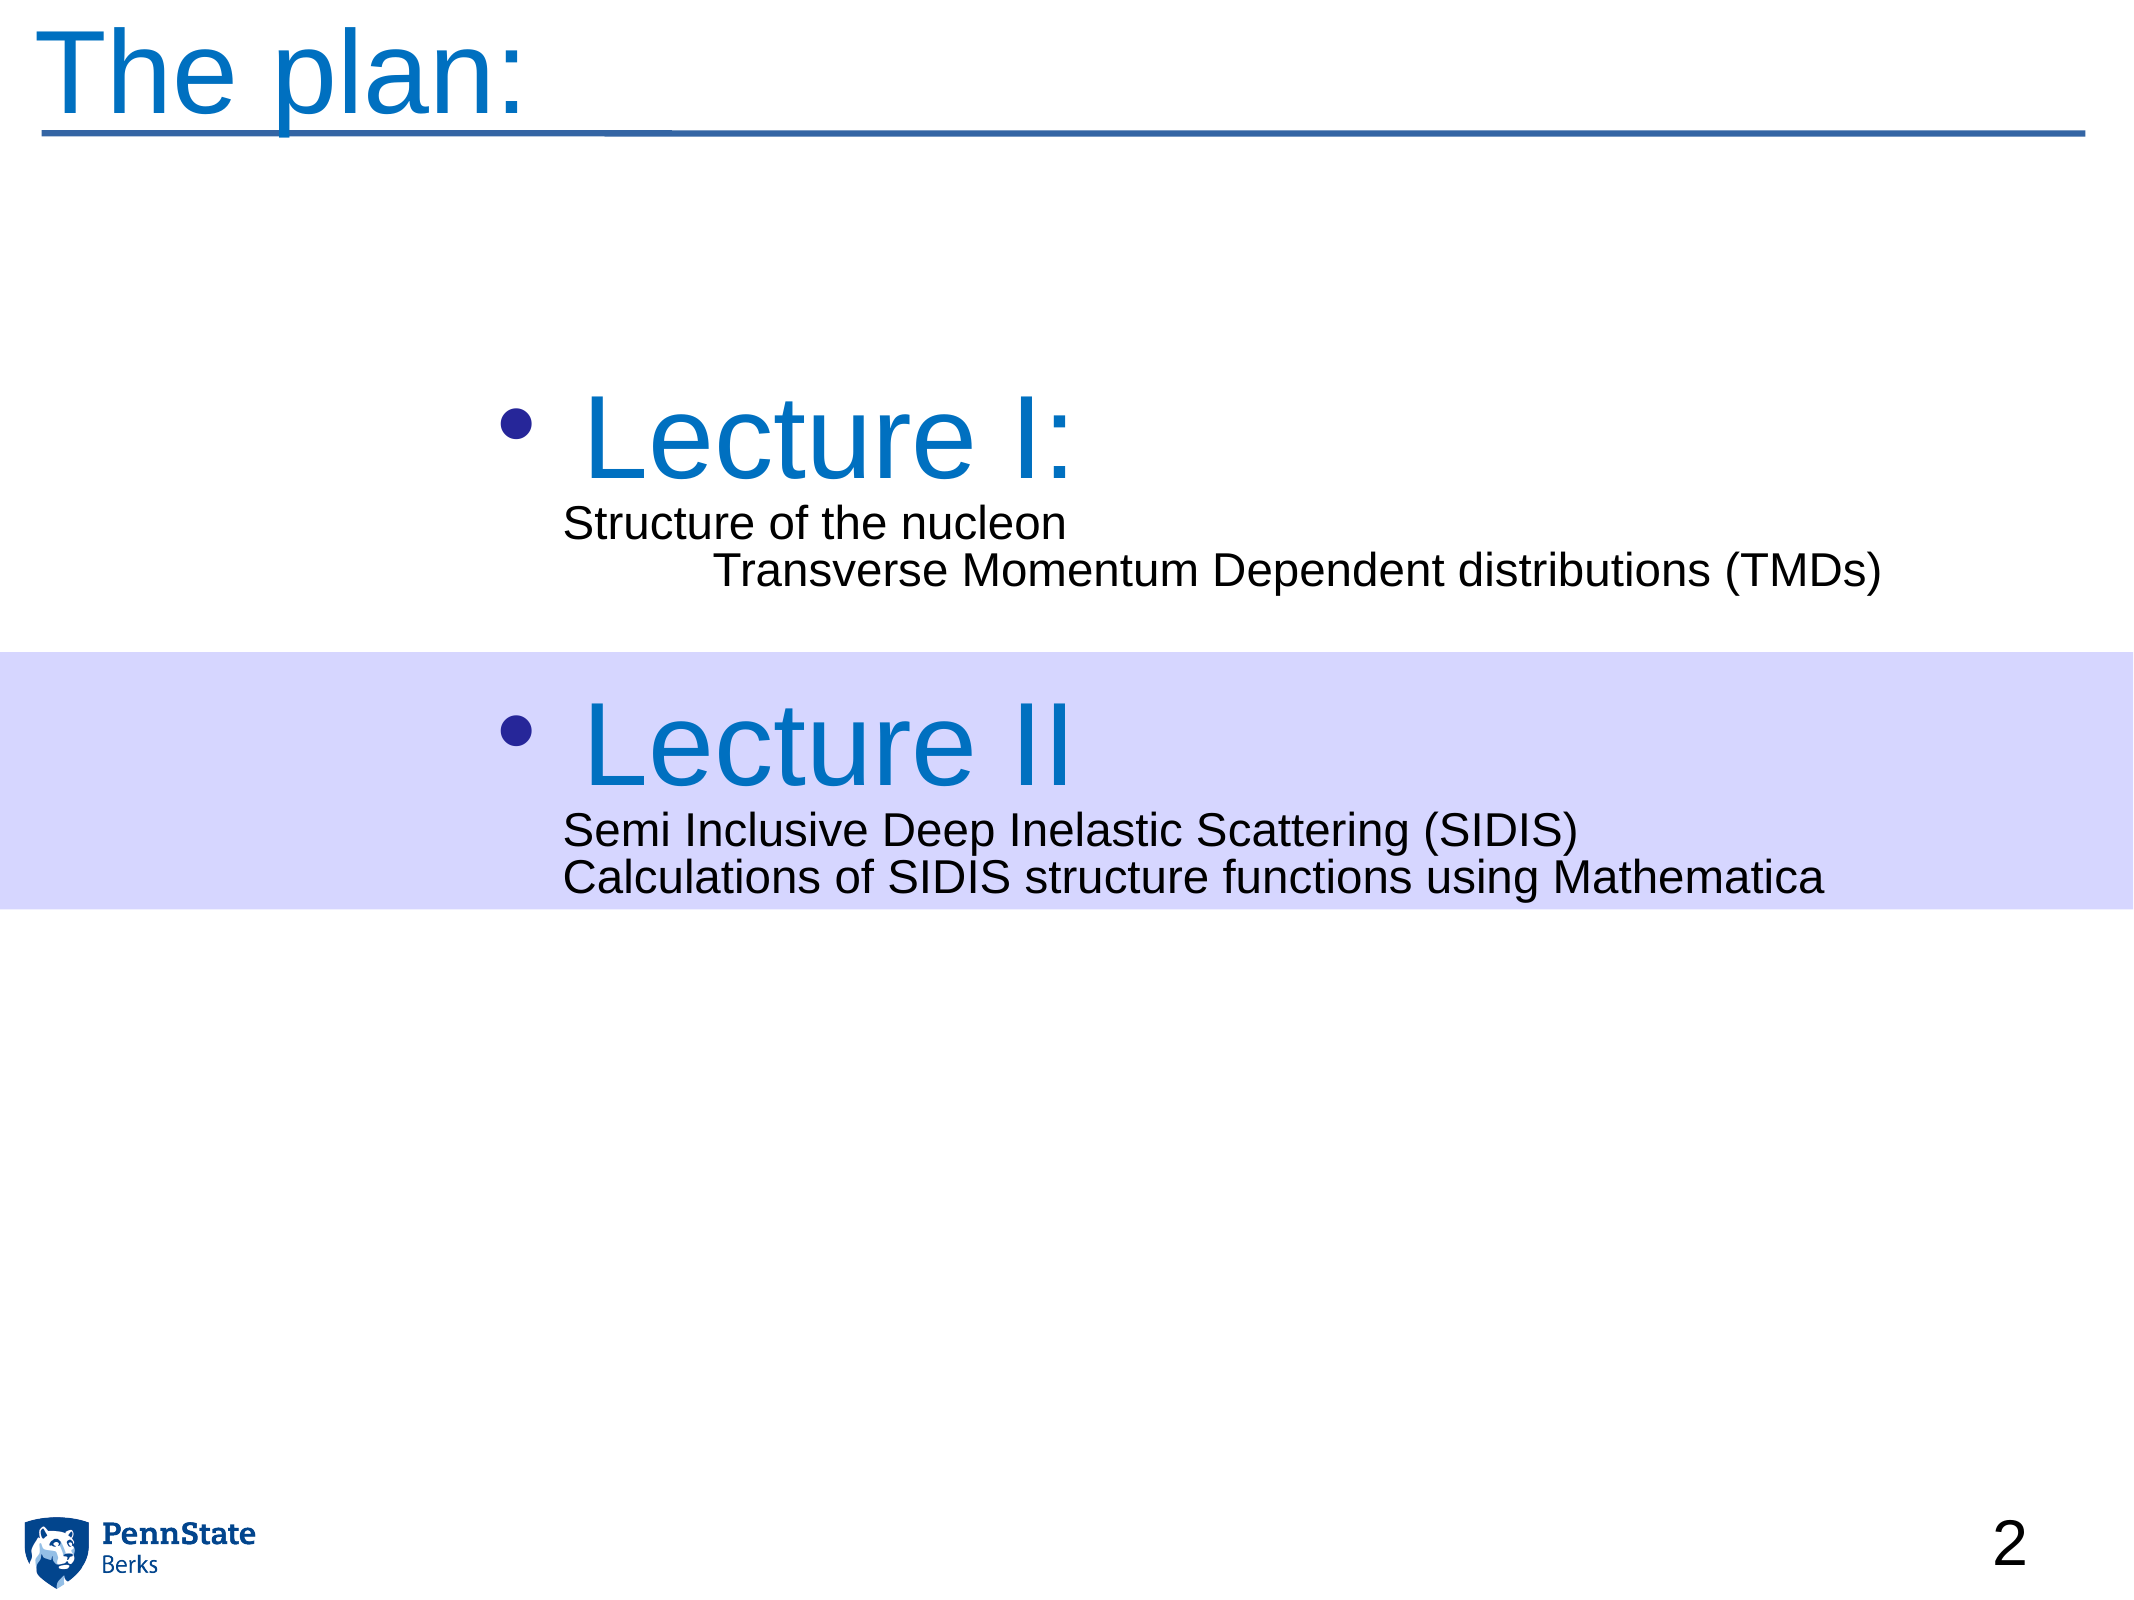

The plan:

 Lecture I:
     Structure of the nucleon
	     Transverse Momentum Dependent distributions (TMDs)

 Lecture II
     Semi Inclusive Deep Inelastic Scattering (SIDIS)
     Calculations of SIDIS structure functions using Mathematica